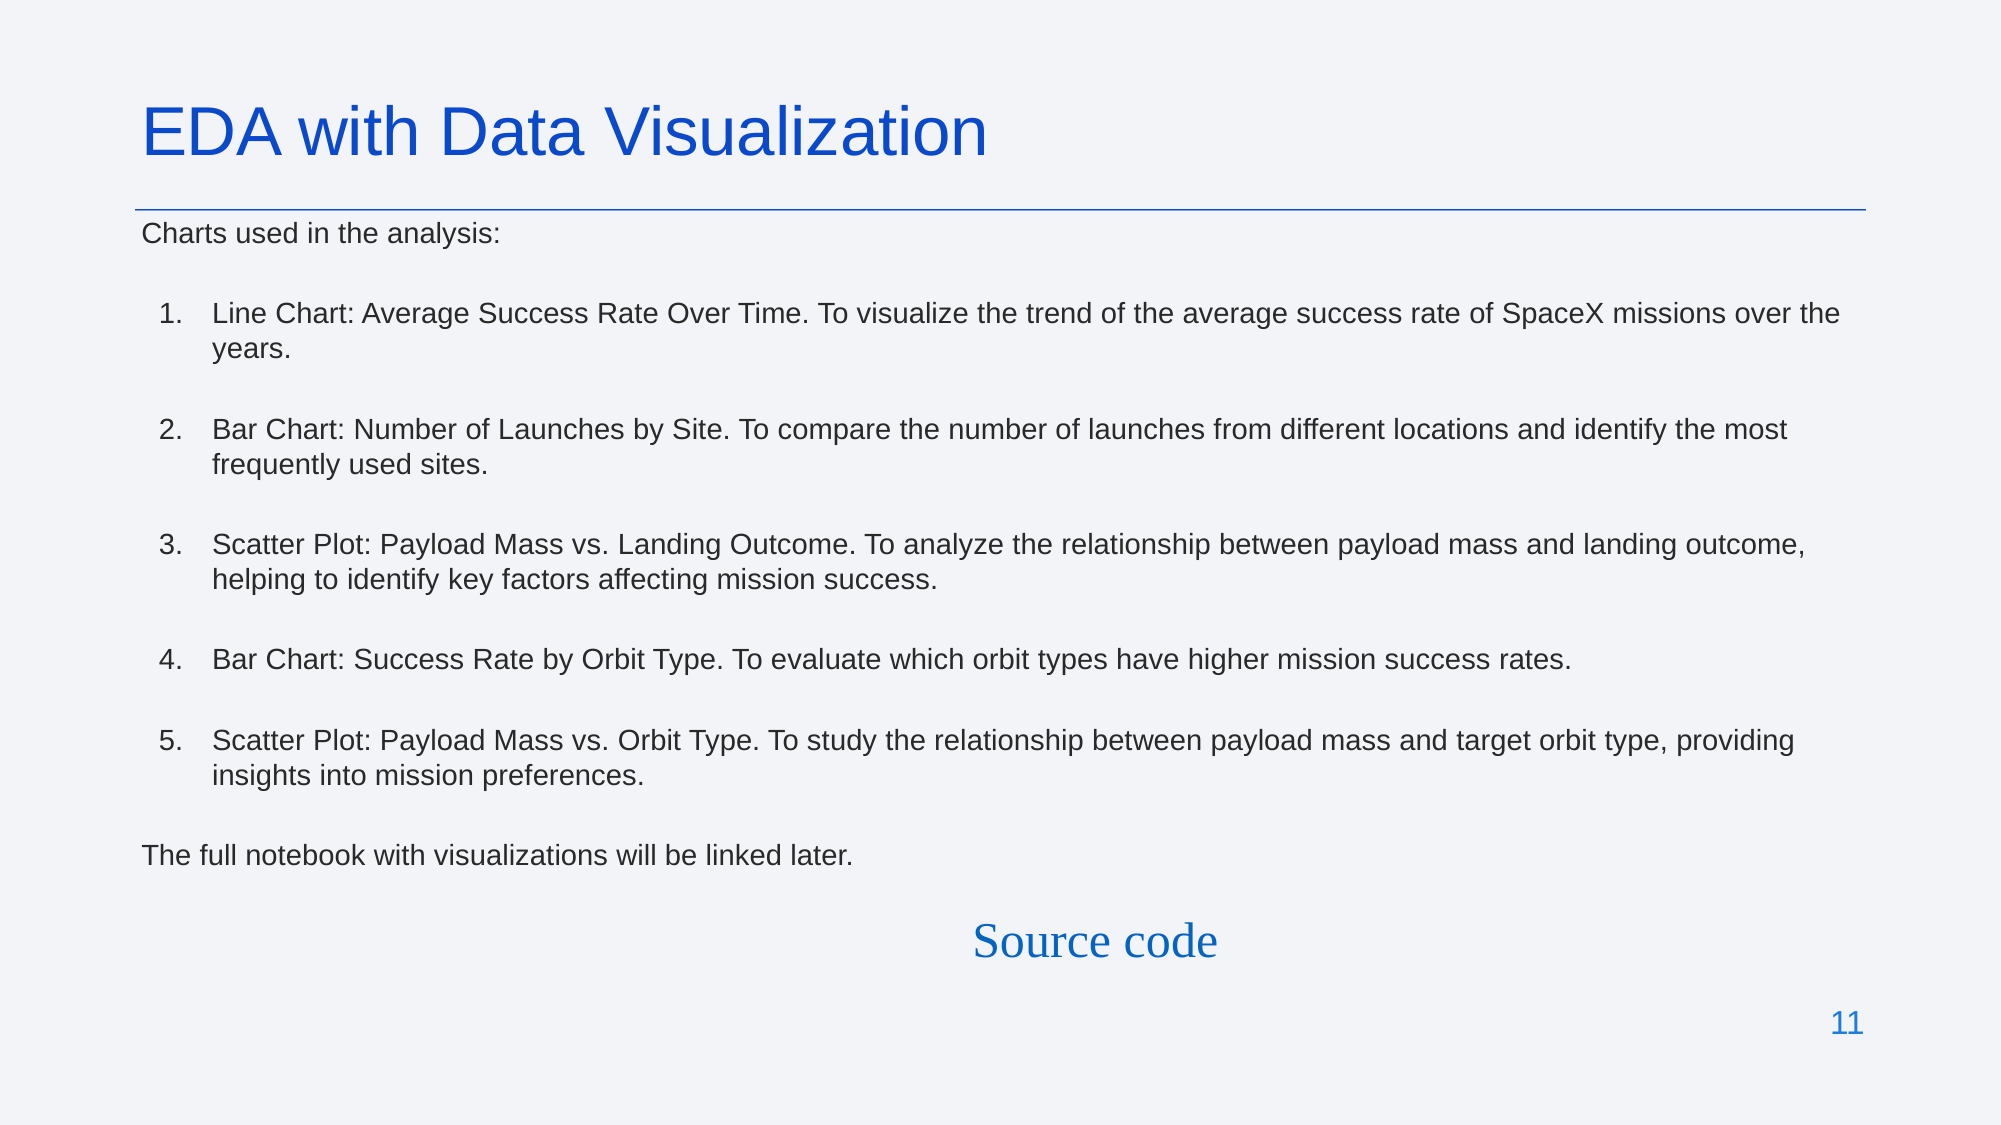

EDA with Data Visualization
# Charts used in the analysis:
Line Chart: Average Success Rate Over Time. To visualize the trend of the average success rate of SpaceX missions over the years.
Bar Chart: Number of Launches by Site. To compare the number of launches from different locations and identify the most frequently used sites.
Scatter Plot: Payload Mass vs. Landing Outcome. To analyze the relationship between payload mass and landing outcome, helping to identify key factors affecting mission success.
Bar Chart: Success Rate by Orbit Type. To evaluate which orbit types have higher mission success rates.
Scatter Plot: Payload Mass vs. Orbit Type. To study the relationship between payload mass and target orbit type, providing insights into mission preferences.
The full notebook with visualizations will be linked later.

Source code
11